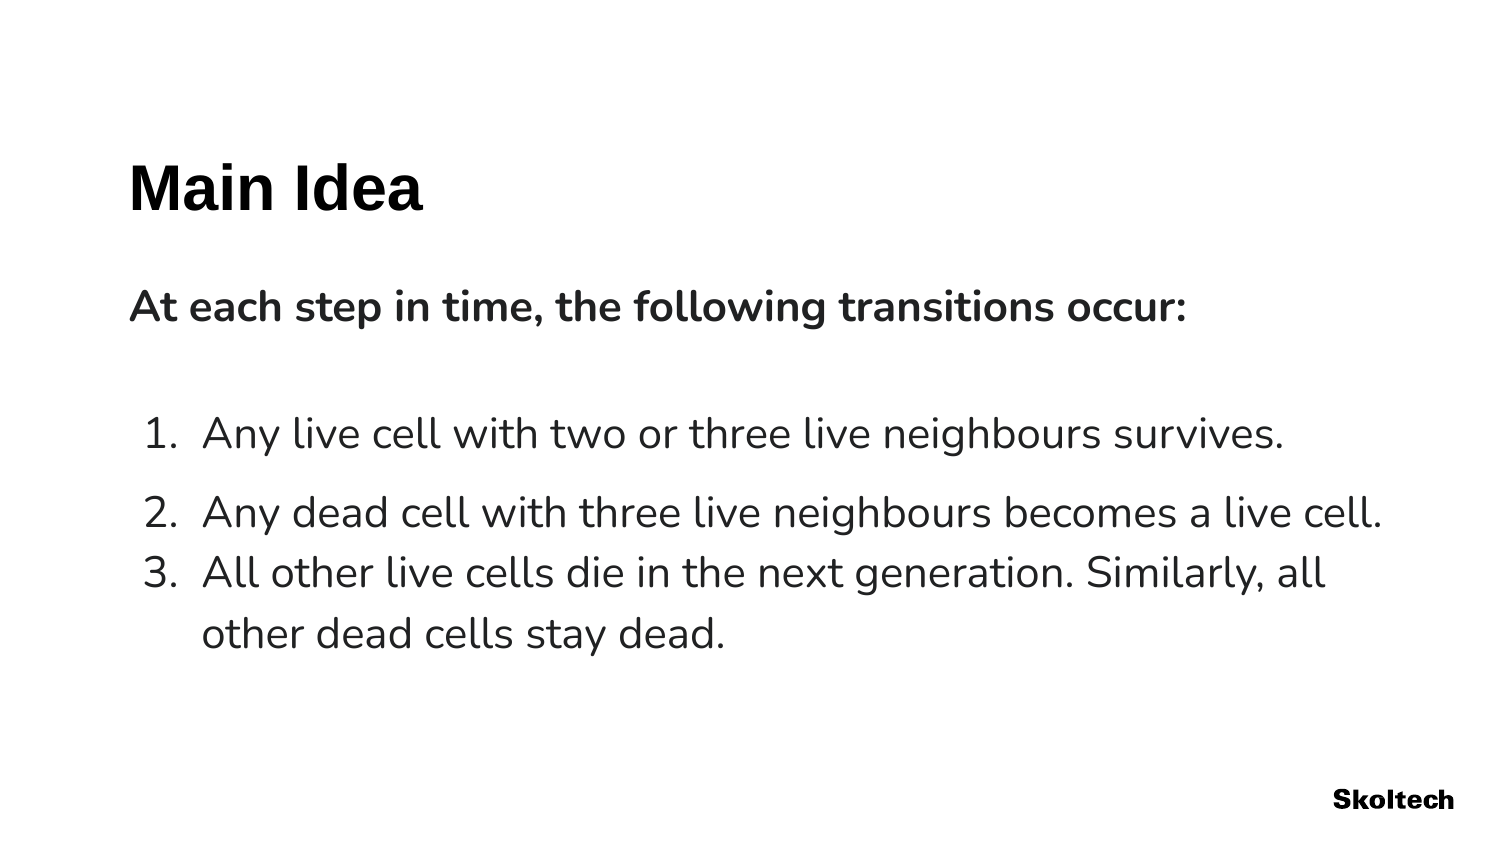

# Main Idea
At each step in time, the following transitions occur:

Any live cell with two or three live neighbours survives.
Any dead cell with three live neighbours becomes a live cell.
All other live cells die in the next generation. Similarly, all other dead cells stay dead.